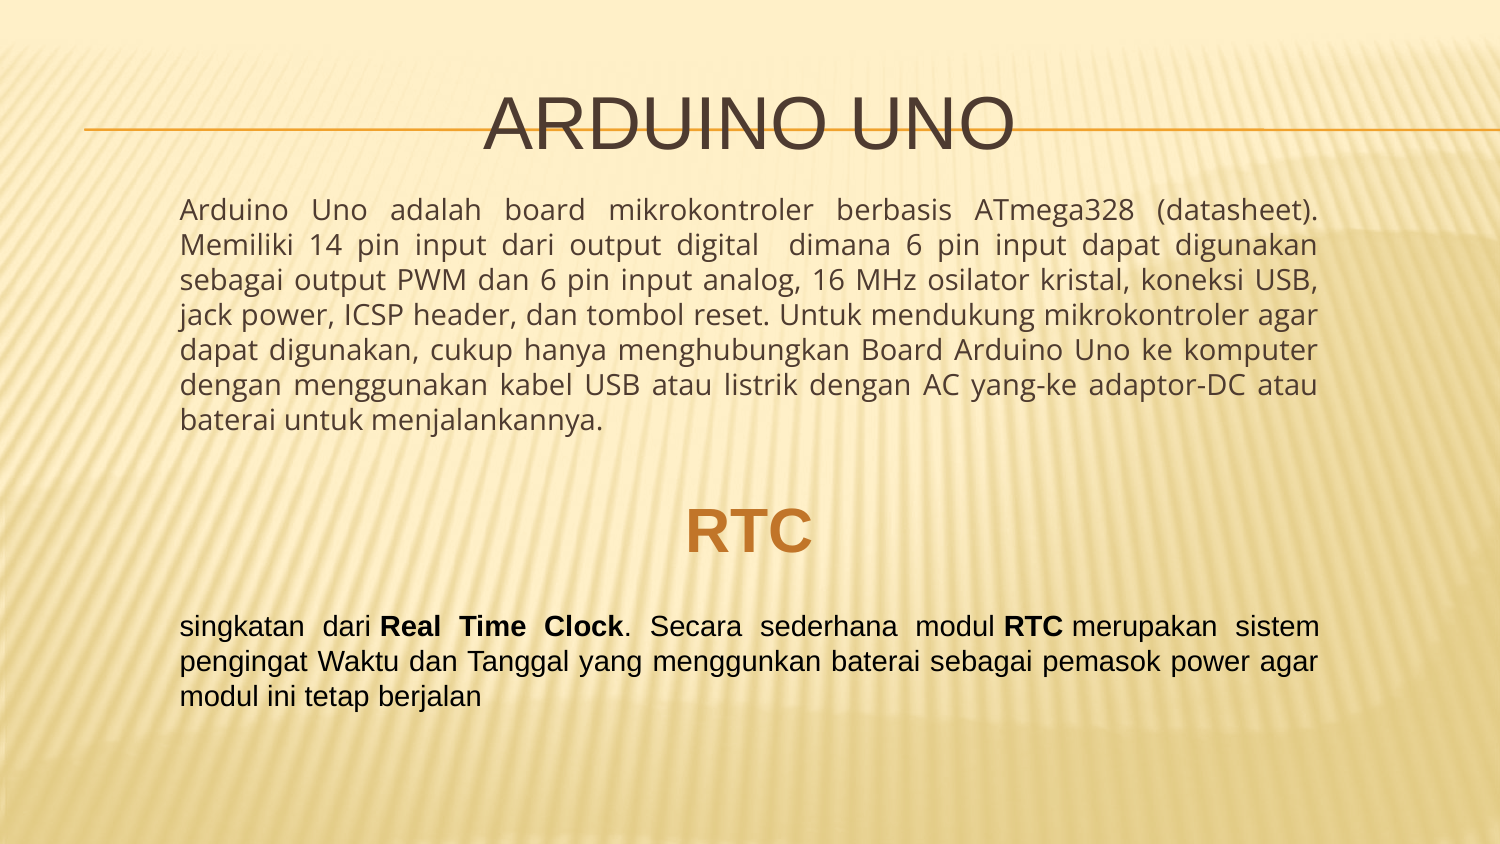

# Arduino Uno
Arduino Uno adalah board mikrokontroler berbasis ATmega328 (datasheet). Memiliki 14 pin input dari output digital  dimana 6 pin input dapat digunakan sebagai output PWM dan 6 pin input analog, 16 MHz osilator kristal, koneksi USB, jack power, ICSP header, dan tombol reset. Untuk mendukung mikrokontroler agar dapat digunakan, cukup hanya menghubungkan Board Arduino Uno ke komputer dengan menggunakan kabel USB atau listrik dengan AC yang-ke adaptor-DC atau baterai untuk menjalankannya.
RTC
singkatan dari Real Time Clock. Secara sederhana modul RTC merupakan sistem pengingat Waktu dan Tanggal yang menggunkan baterai sebagai pemasok power agar modul ini tetap berjalan